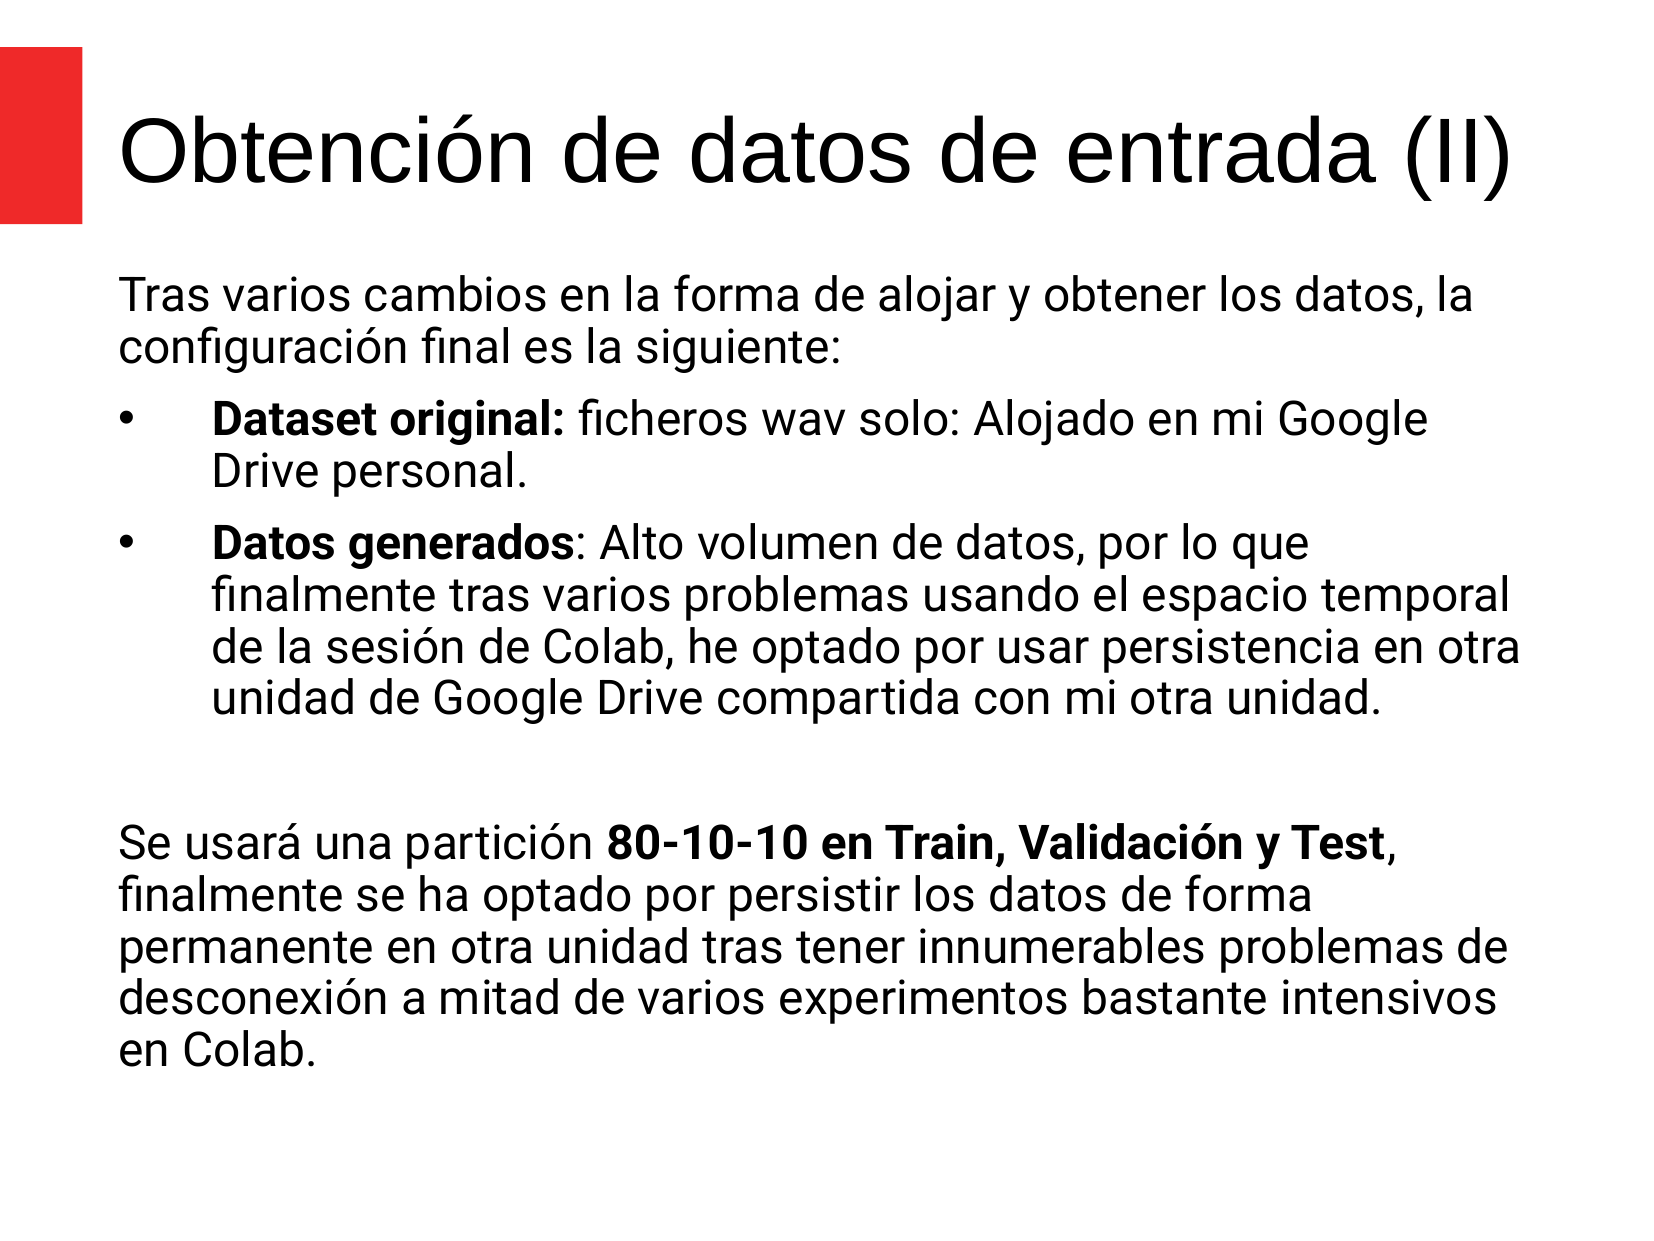

Obtención de datos de entrada (II)
Tras varios cambios en la forma de alojar y obtener los datos, la configuración final es la siguiente:
Dataset original: ficheros wav solo: Alojado en mi Google Drive personal.
Datos generados: Alto volumen de datos, por lo que finalmente tras varios problemas usando el espacio temporal de la sesión de Colab, he optado por usar persistencia en otra unidad de Google Drive compartida con mi otra unidad.

Se usará una partición 80-10-10 en Train, Validación y Test, finalmente se ha optado por persistir los datos de forma permanente en otra unidad tras tener innumerables problemas de desconexión a mitad de varios experimentos bastante intensivos en Colab.